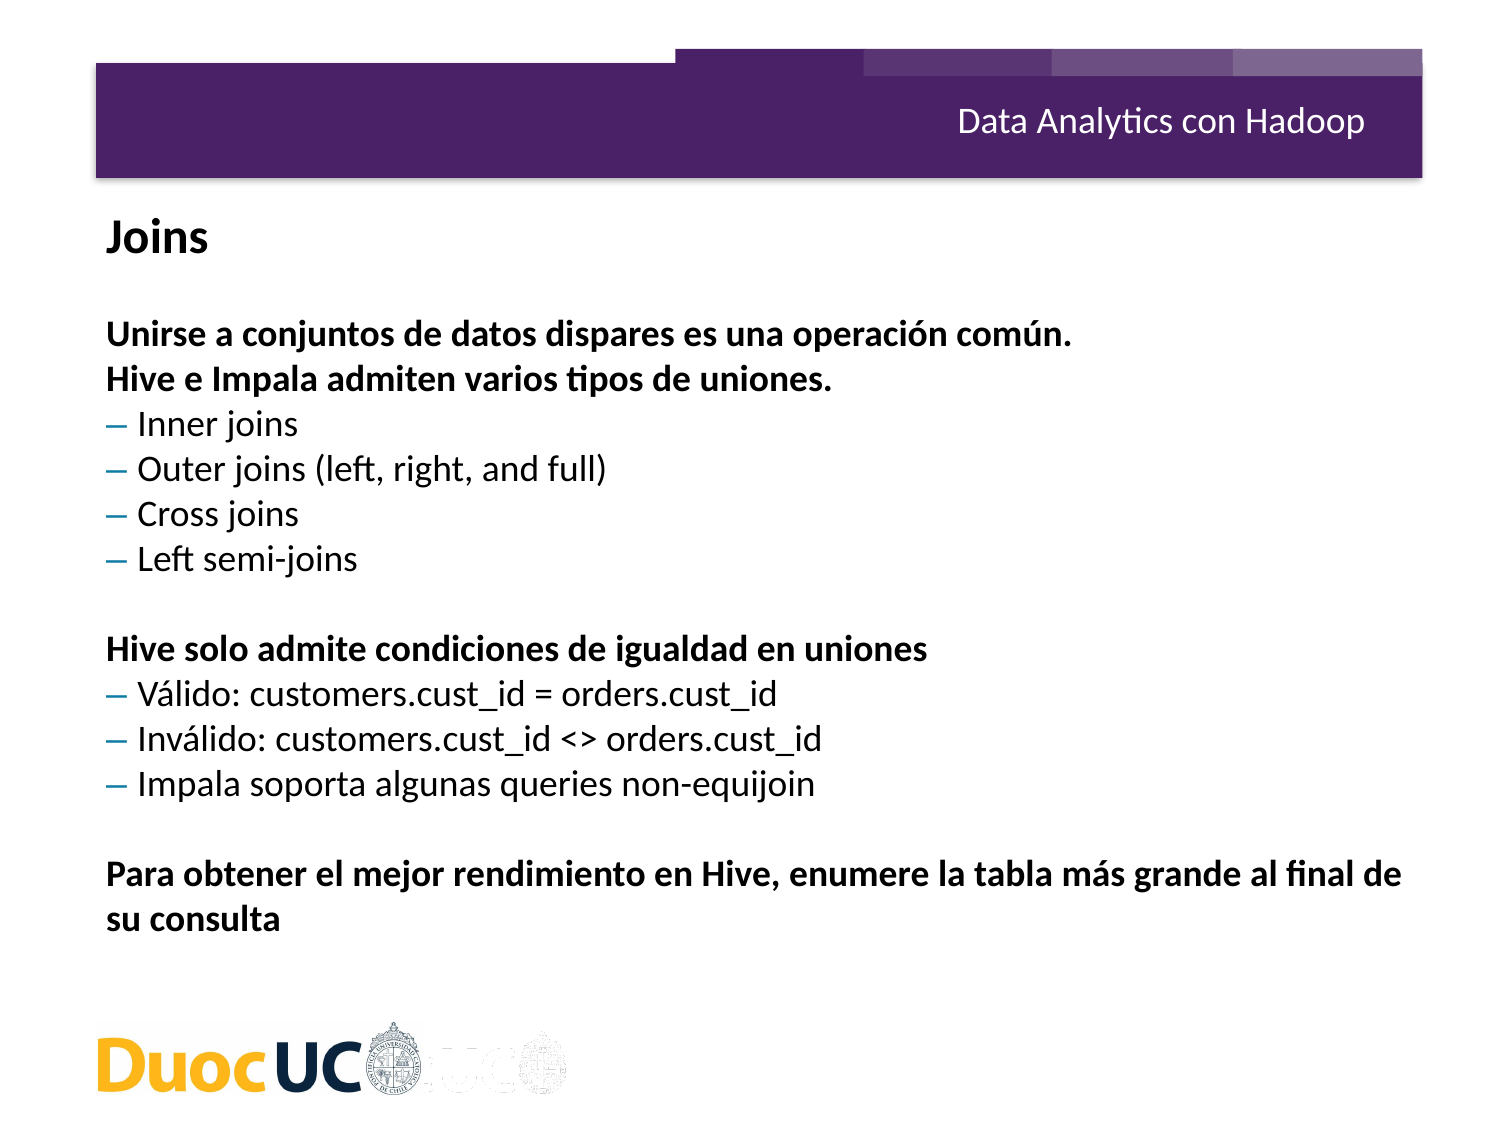

Data Analytics con Hadoop
Joins
Unirse a conjuntos de datos dispares es una operación común.
Hive e Impala admiten varios tipos de uniones.
– Inner joins
– Outer joins (left, right, and full)
– Cross joins
– Left semi-joins

Hive solo admite condiciones de igualdad en uniones
– Válido: customers.cust_id = orders.cust_id
– Inválido: customers.cust_id <> orders.cust_id
– Impala soporta algunas queries non-equijoin

Para obtener el mejor rendimiento en Hive, enumere la tabla más grande al final de su consulta